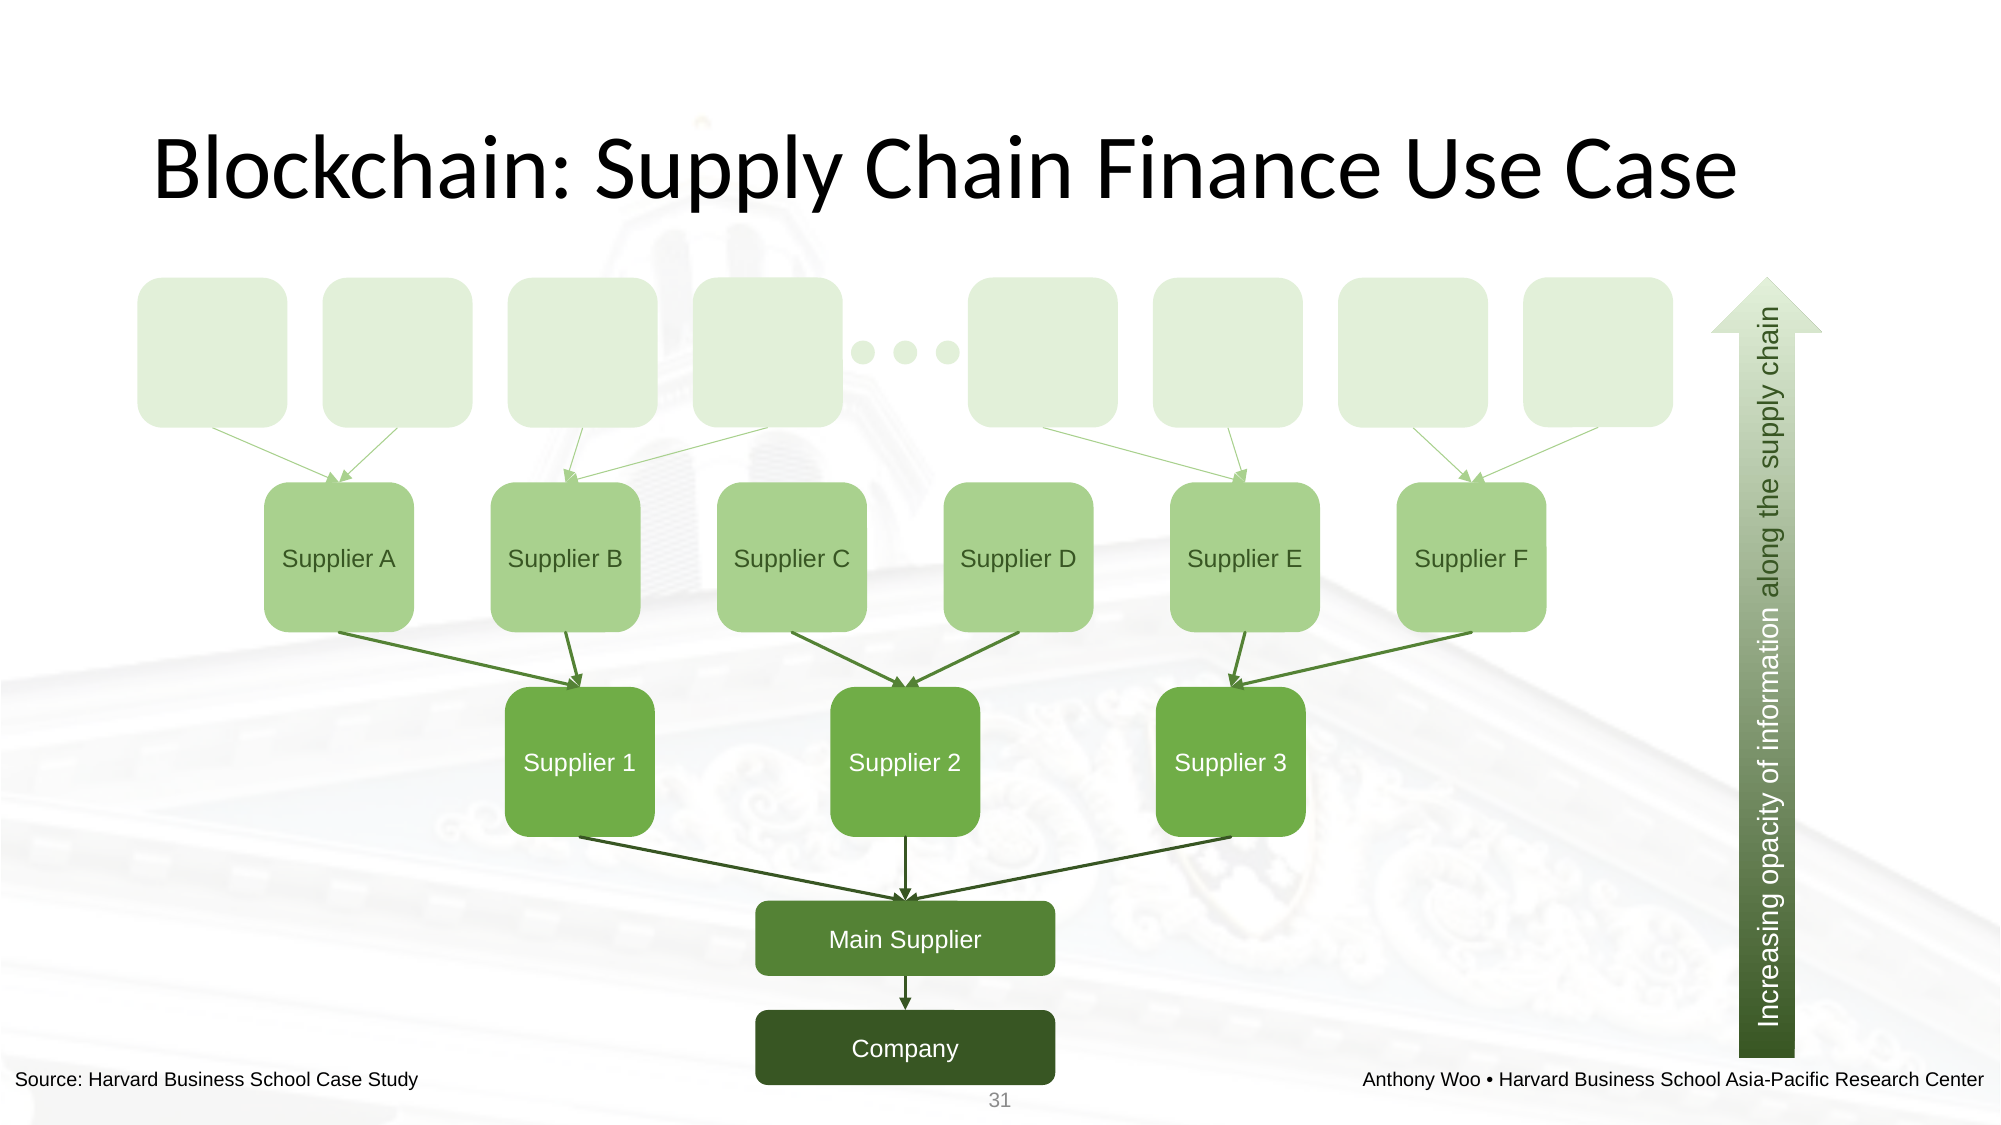

# Blockchain: Supply Chain Finance Use Case

Supplier A
Supplier B
Supplier C
Supplier D
Supplier E
Supplier F
Supplier 1
Supplier 2
Supplier 3
Main Supplier
Company
Increasing opacity of information along the supply chain
Source: Harvard Business School Case Study
Anthony Woo • Harvard Business School Asia-Pacific Research Center
31